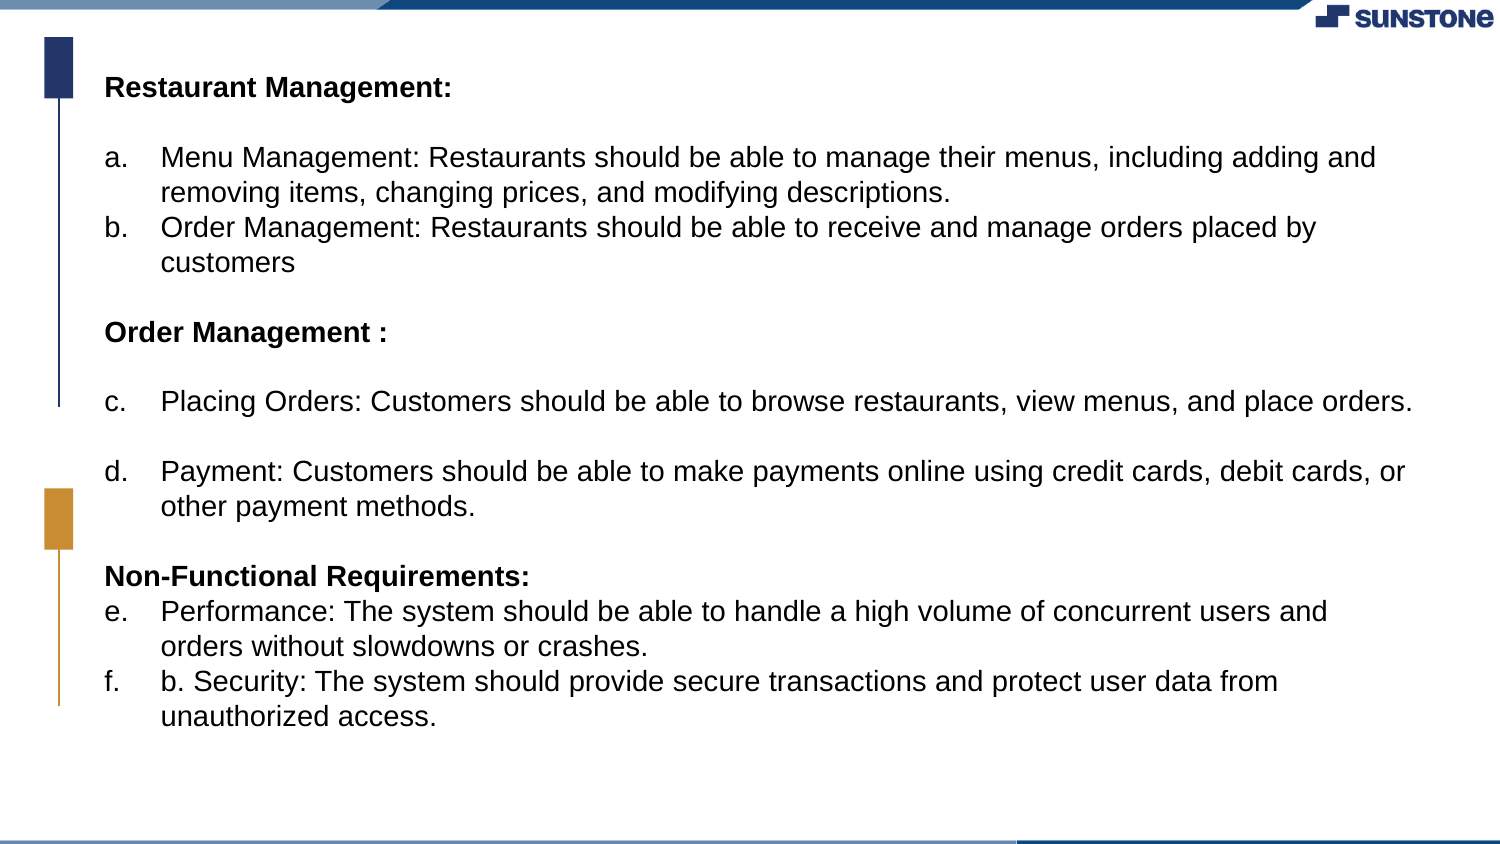

Restaurant Management:

Menu Management: Restaurants should be able to manage their menus, including adding and removing items, changing prices, and modifying descriptions.
Order Management: Restaurants should be able to receive and manage orders placed by customers

Order Management :

Placing Orders: Customers should be able to browse restaurants, view menus, and place orders.

Payment: Customers should be able to make payments online using credit cards, debit cards, or other payment methods.

Non-Functional Requirements:
Performance: The system should be able to handle a high volume of concurrent users and orders without slowdowns or crashes.
b. Security: The system should provide secure transactions and protect user data from unauthorized access.